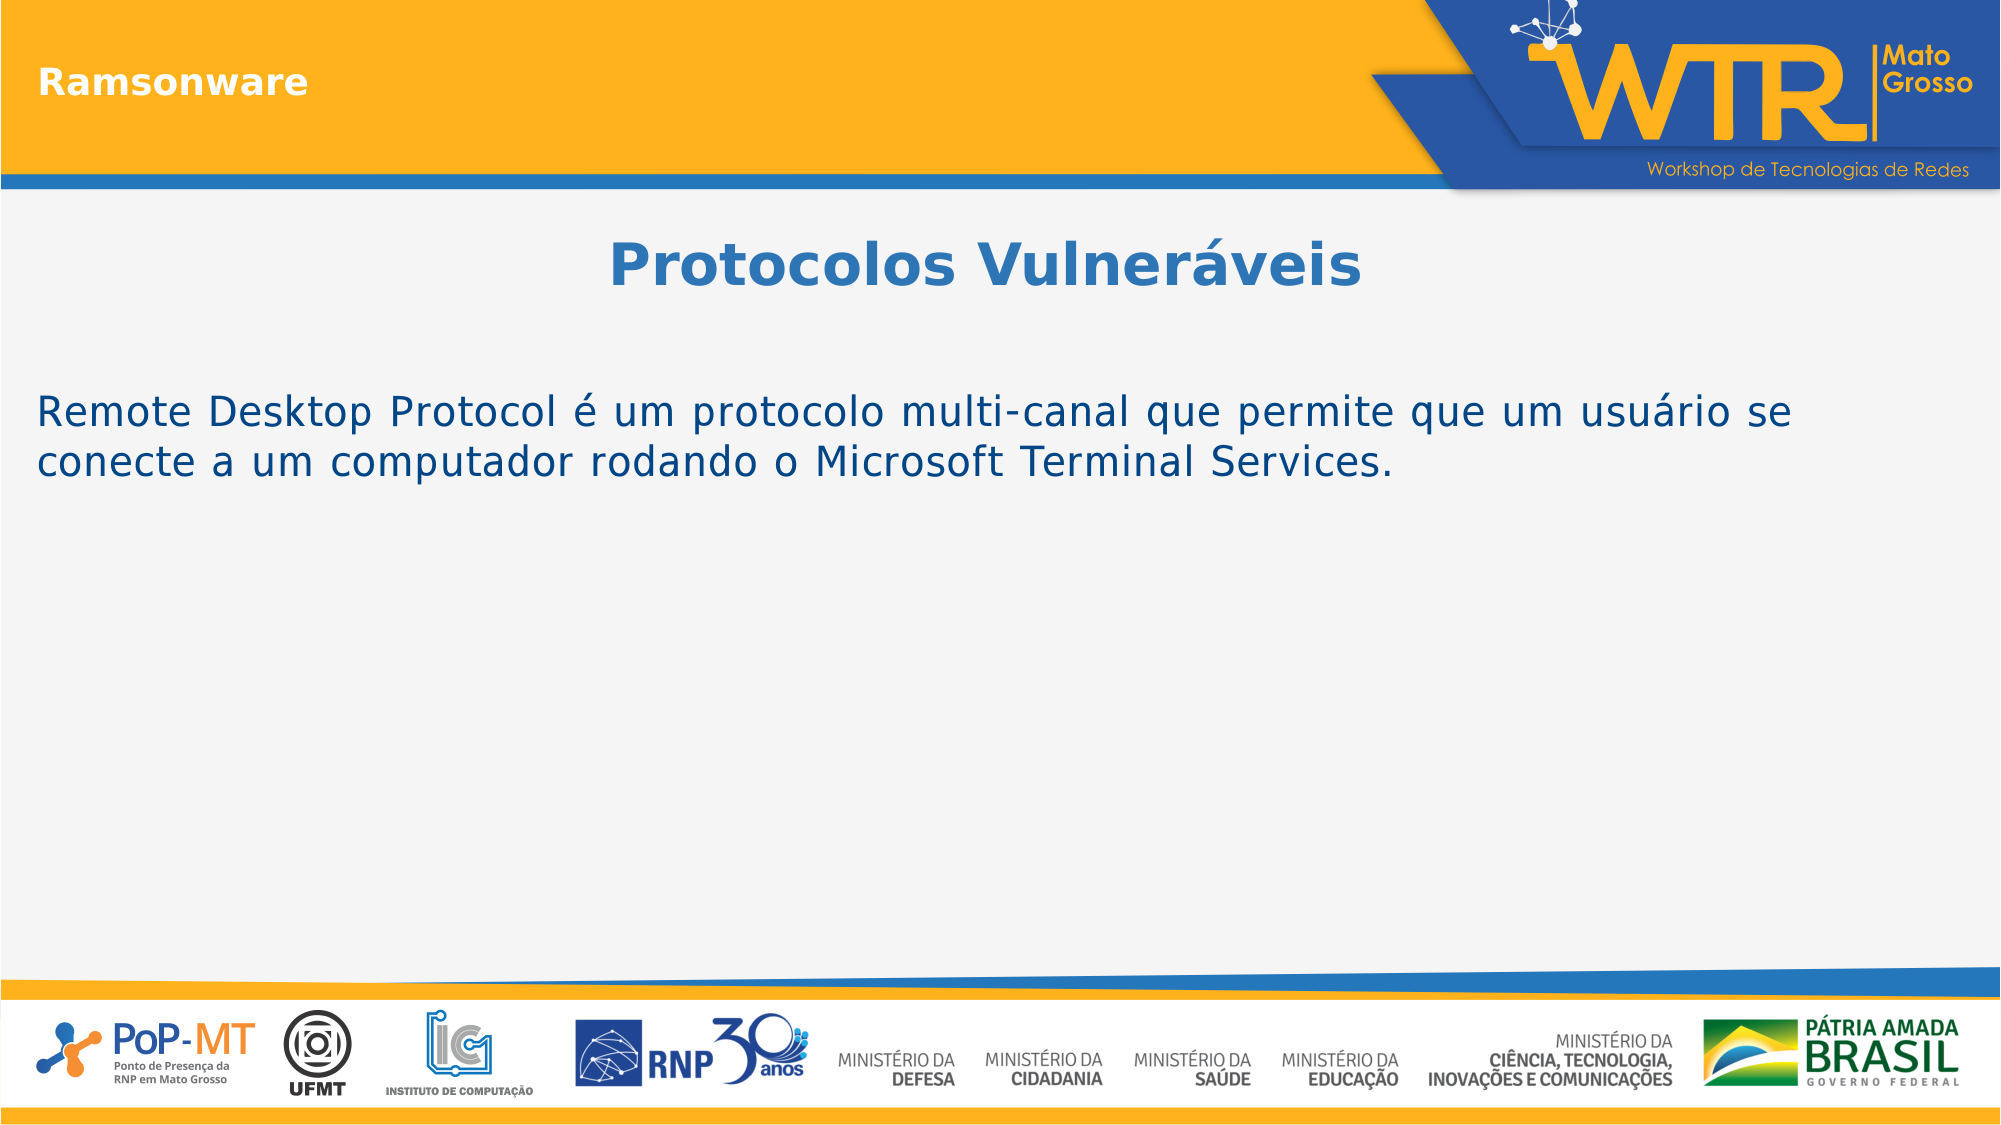

Ramsonware
Protocolos Vulneráveis

Remote Desktop Protocol é um protocolo multi-canal que permite que um usuário se conecte a um computador rodando o Microsoft Terminal Services.